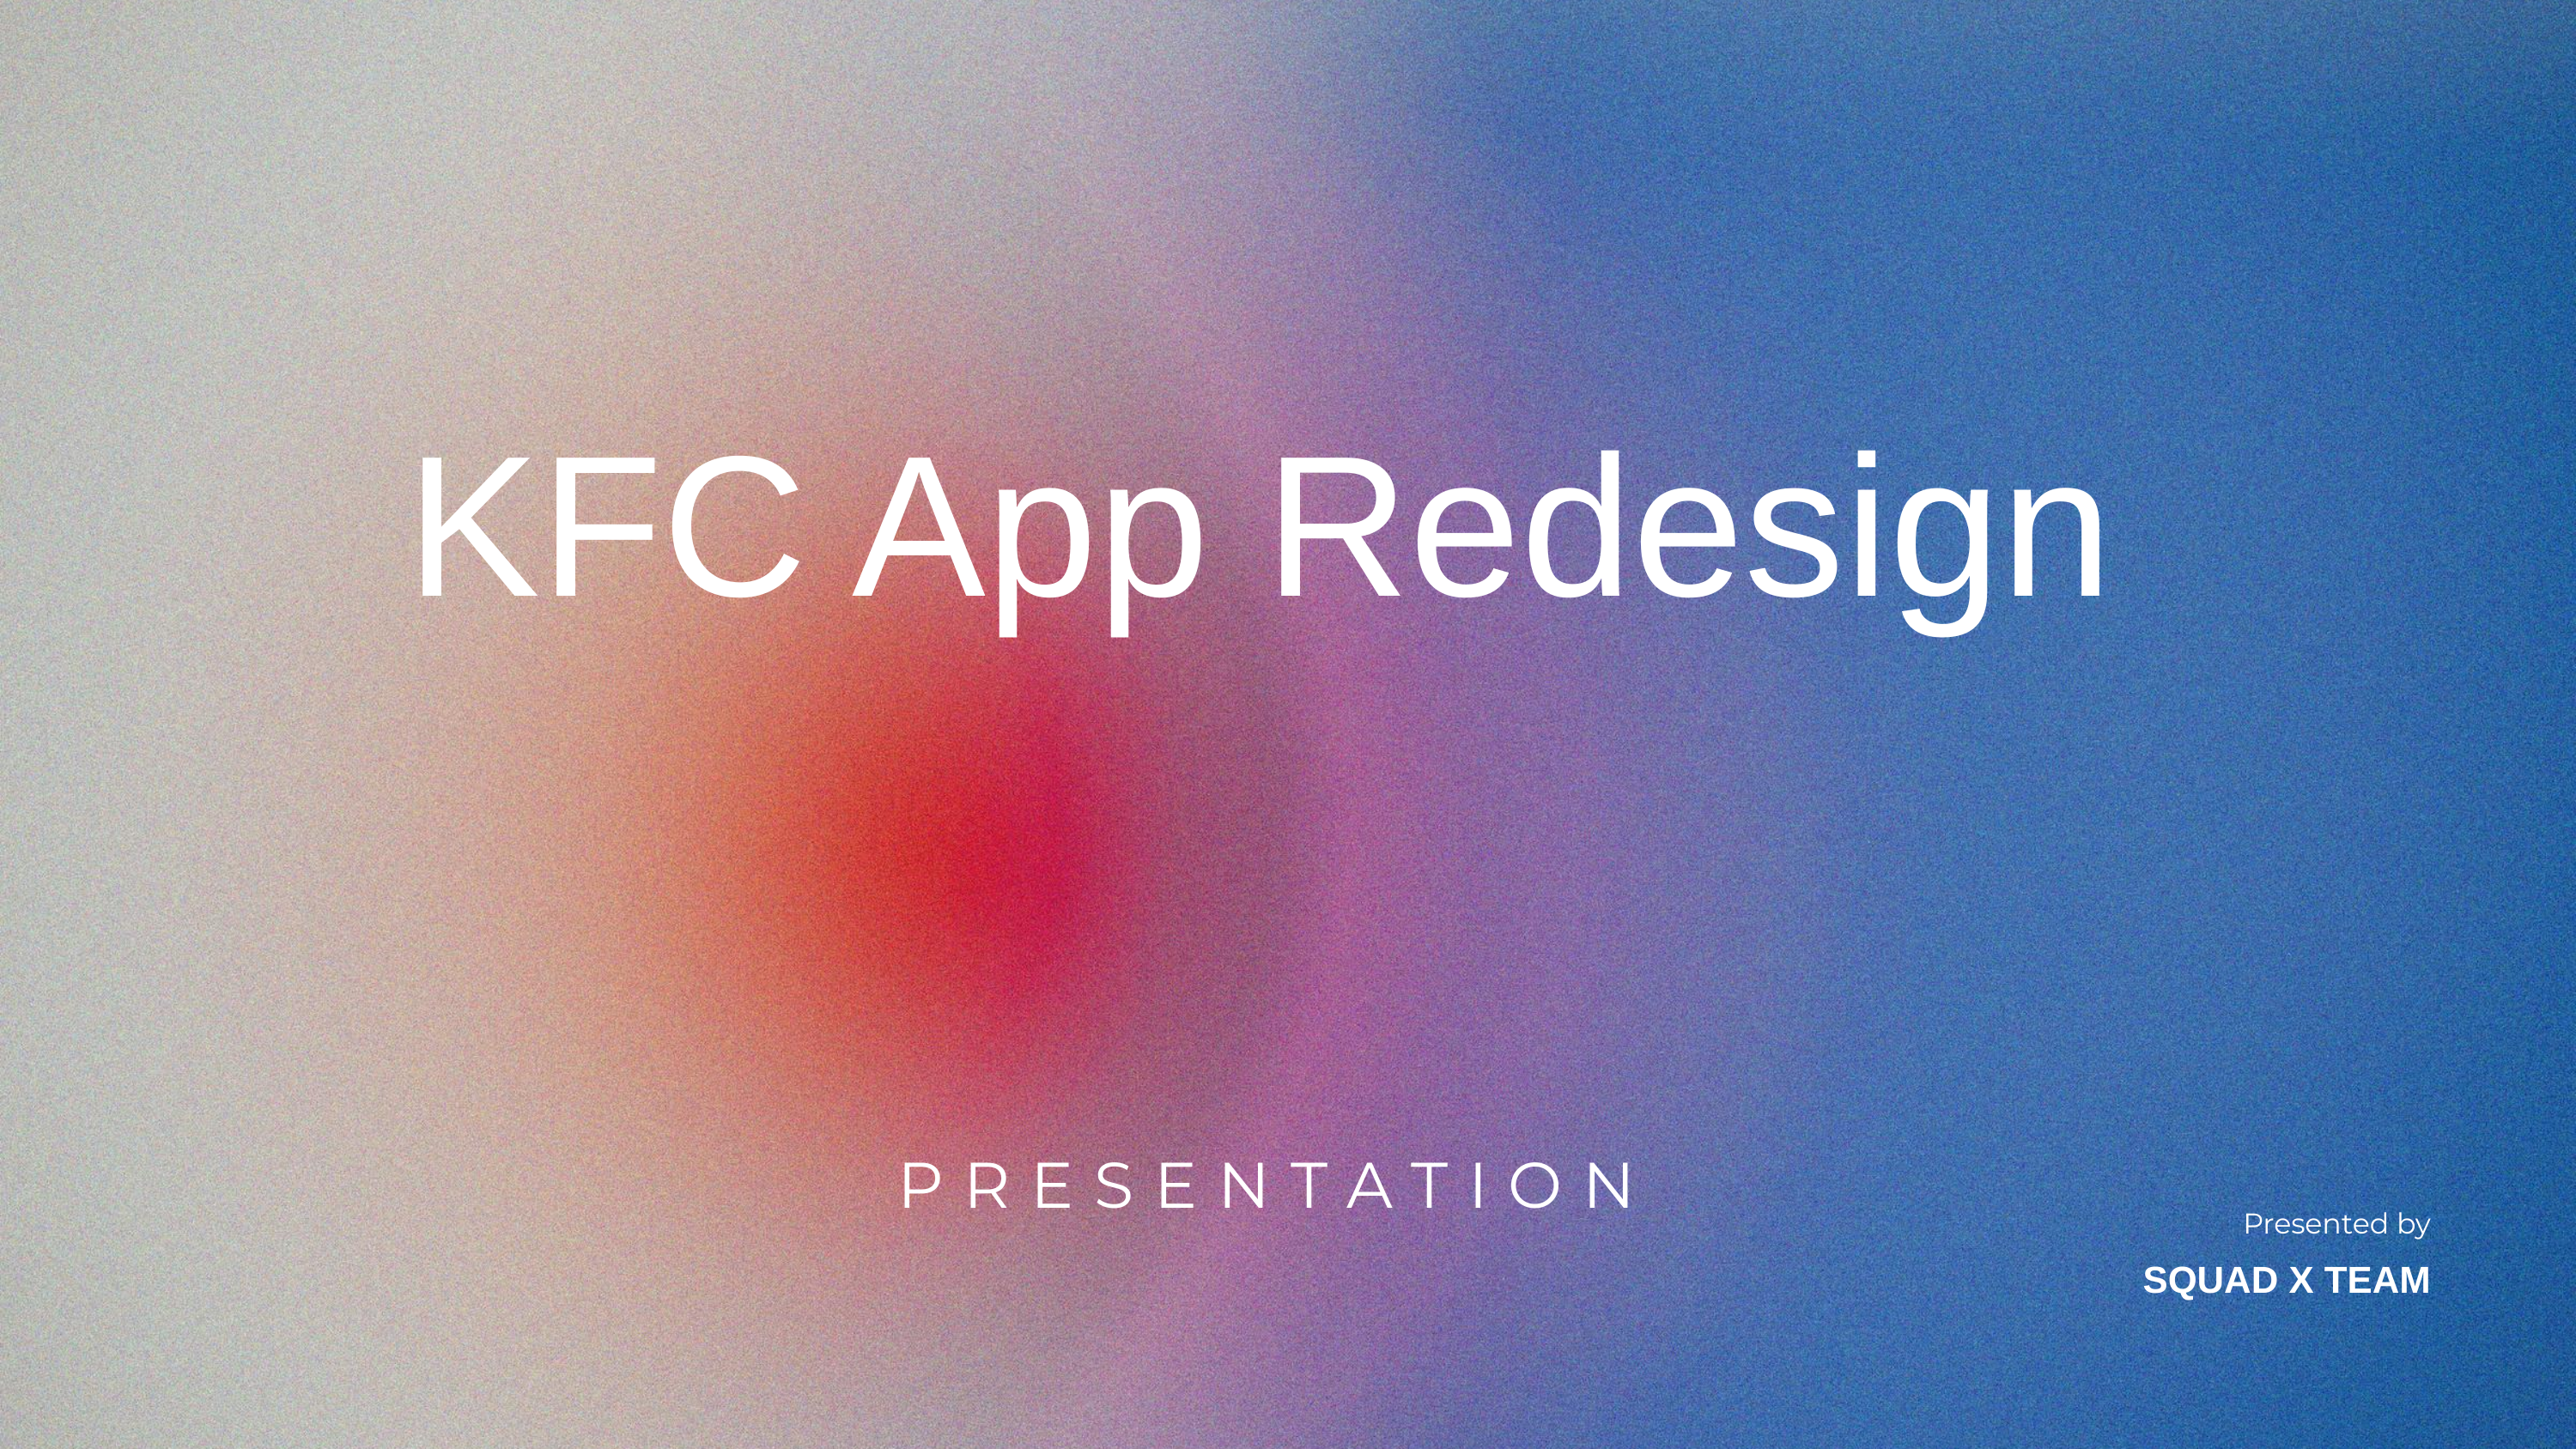

KFC App Redesign
PRESENTATION
Presented by
SQUAD X TEAM